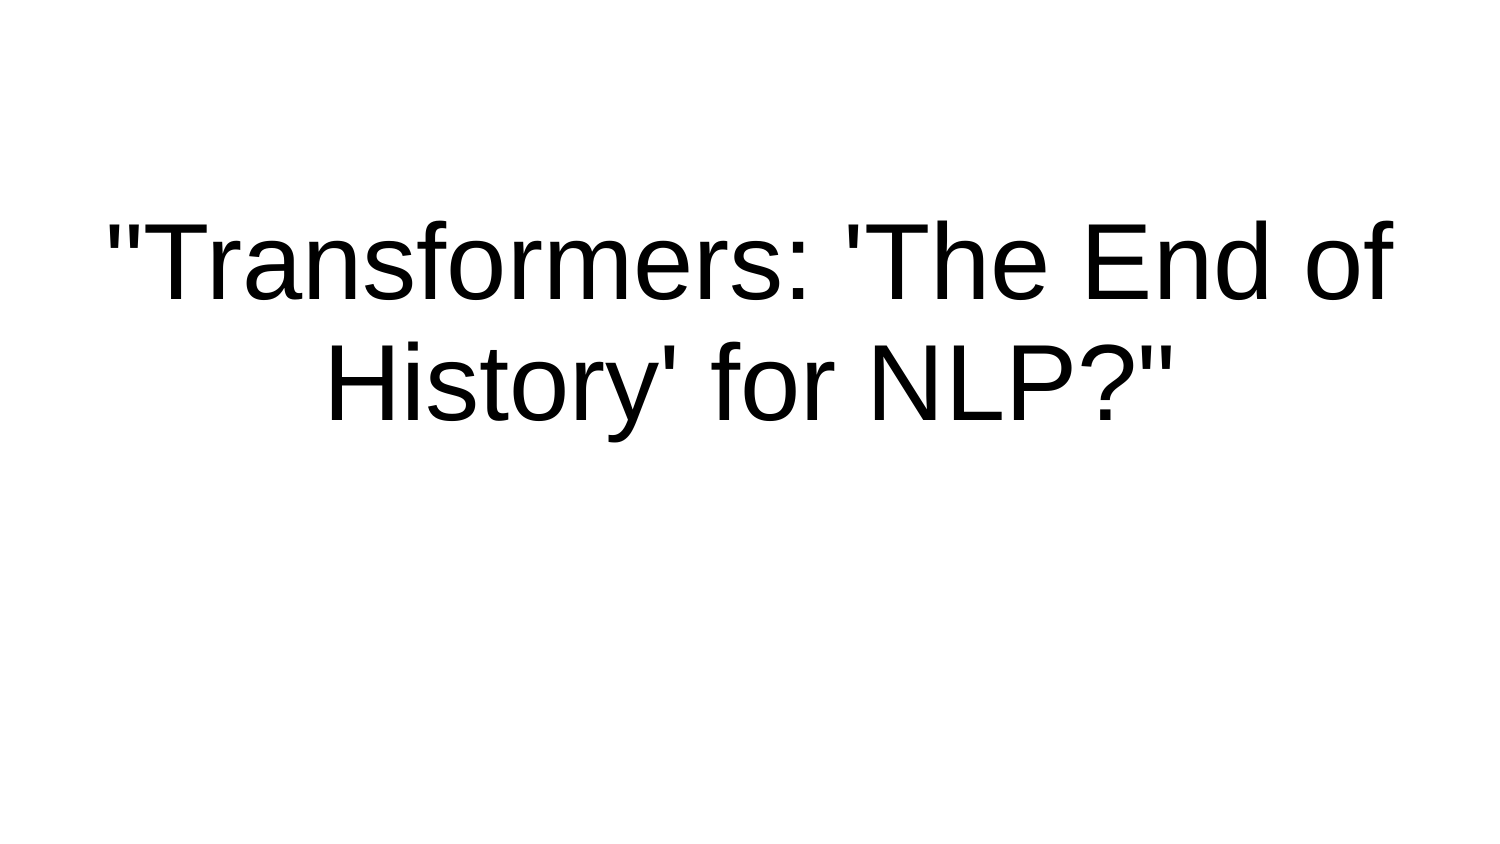

# "Transformers: 'The End of History' for NLP?"